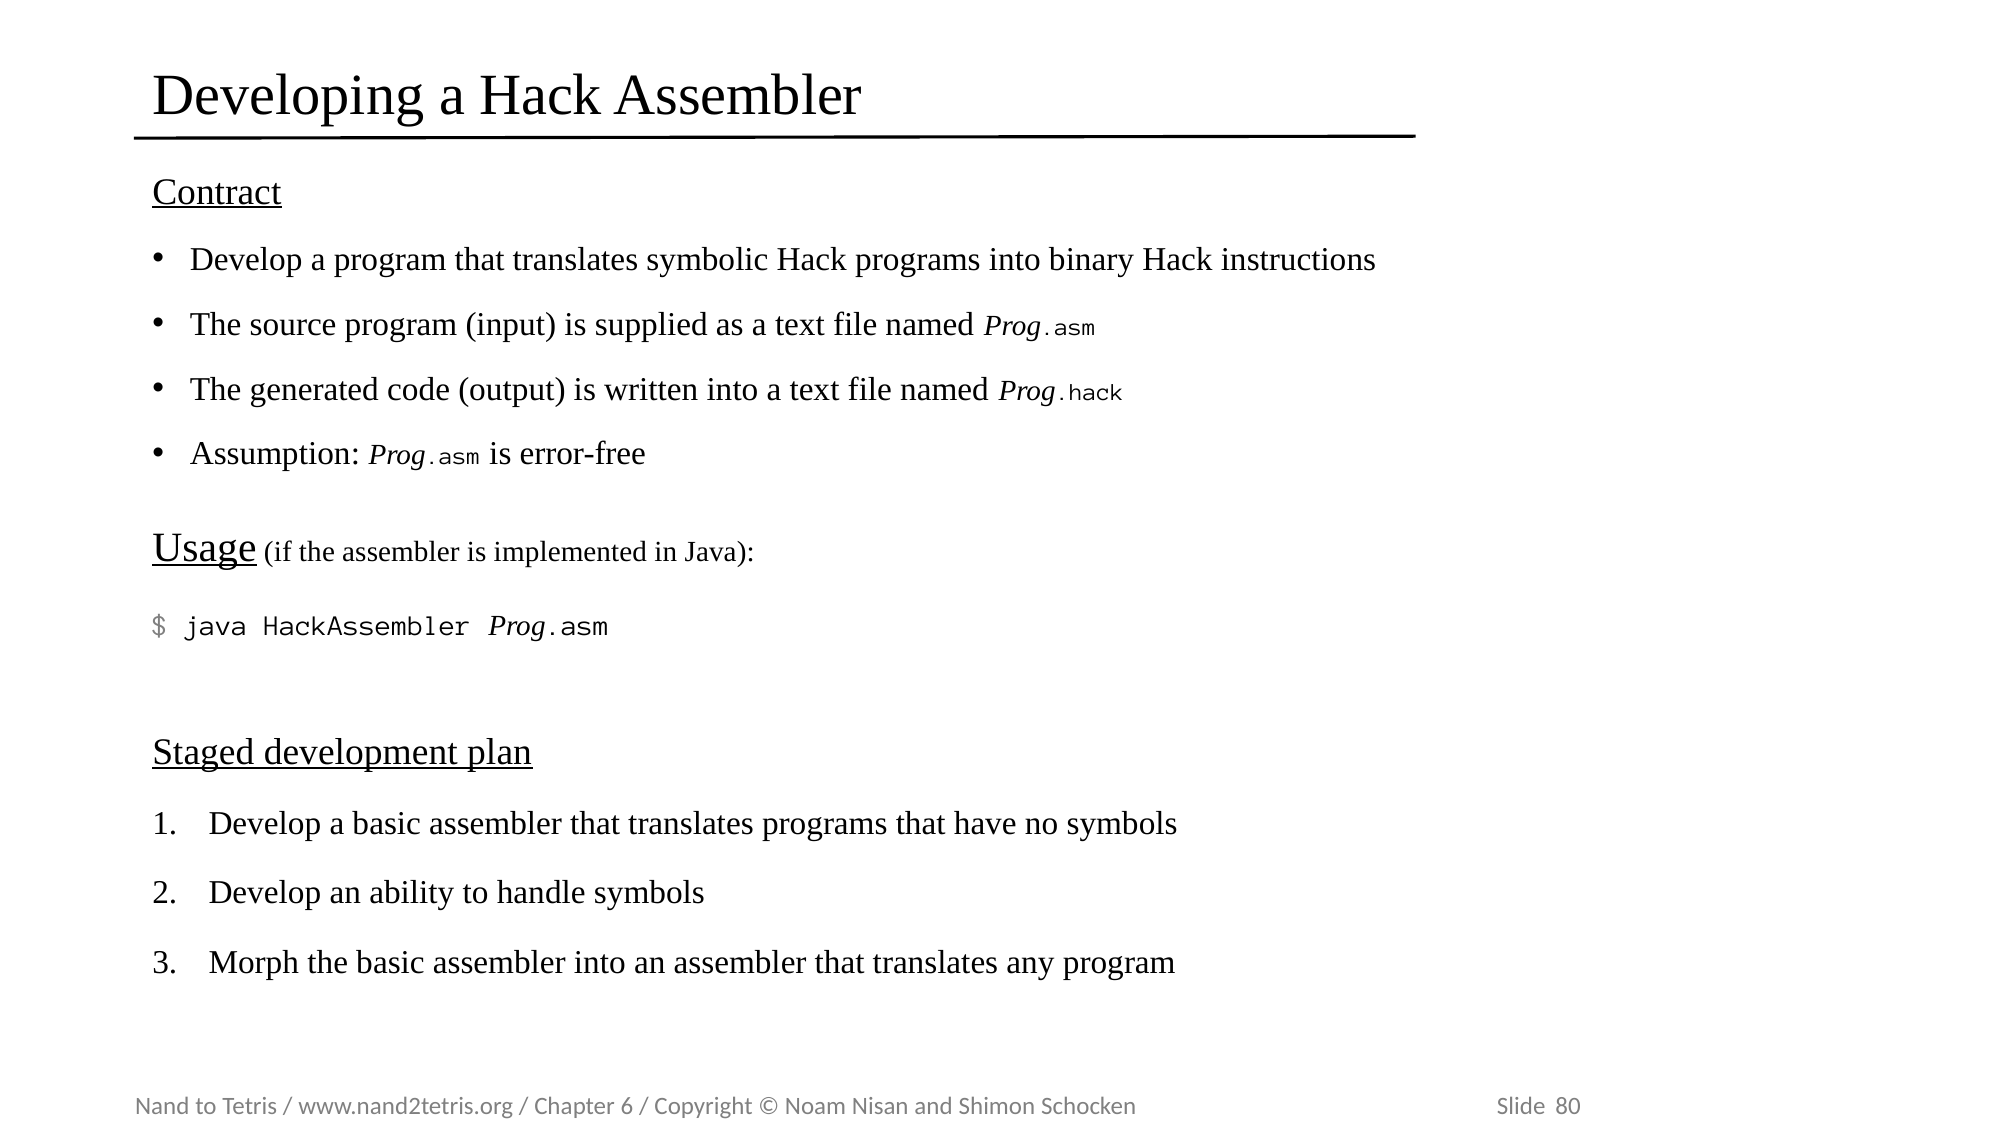

# Developing a Hack Assembler
Contract
Develop a program that translates symbolic Hack programs into binary Hack instructions
The source program (input) is supplied as a text file named Prog.asm
The generated code (output) is written into a text file named Prog.hack
Assumption: Prog.asm is error-free
Usage (if the assembler is implemented in Java):
$ java HackAssembler Prog.asm
Staged development plan
Develop a basic assembler that translates programs that have no symbols
Develop an ability to handle symbols
Morph the basic assembler into an assembler that translates any program